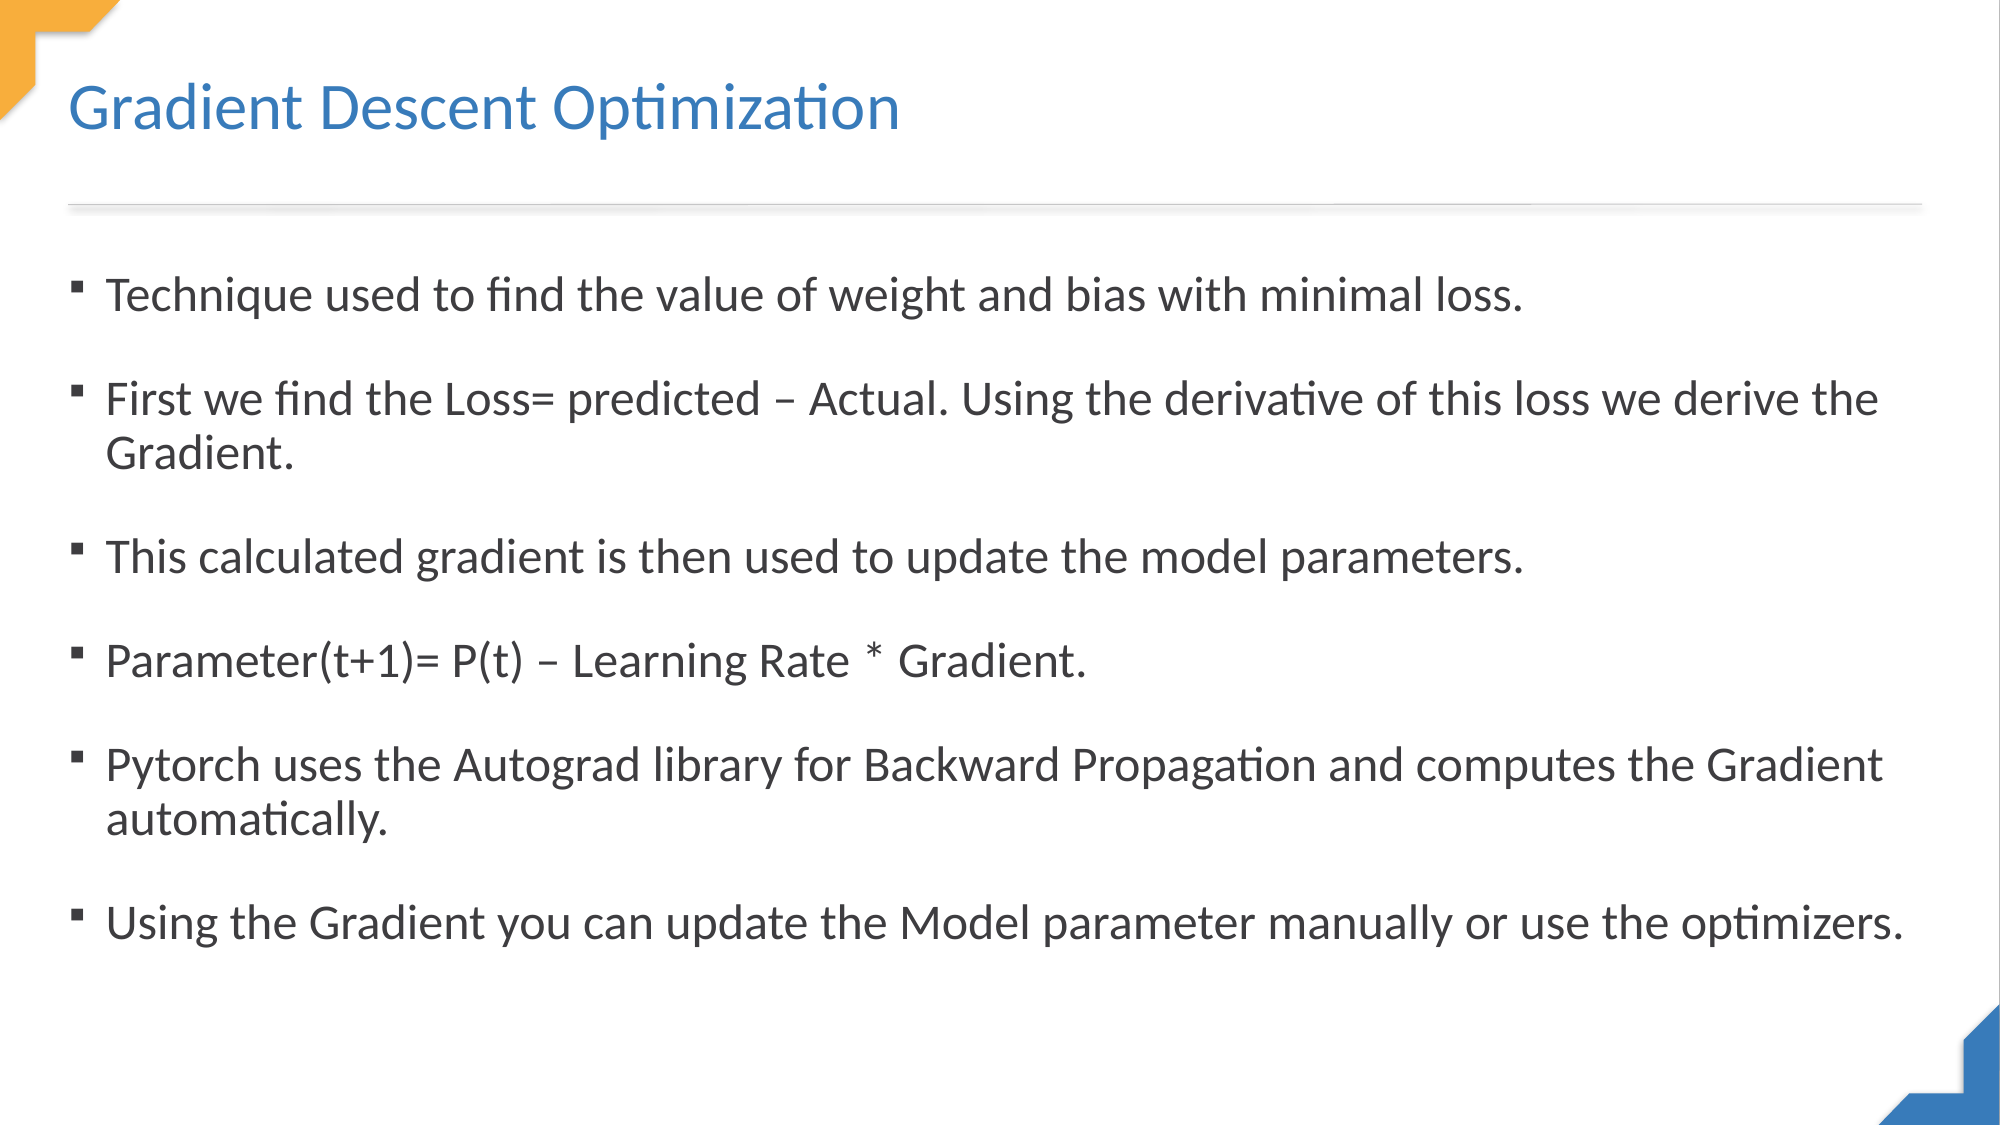

Gradient Descent Optimization
Technique used to find the value of weight and bias with minimal loss.
First we find the Loss= predicted – Actual. Using the derivative of this loss we derive the Gradient.
This calculated gradient is then used to update the model parameters.
Parameter(t+1)= P(t) – Learning Rate * Gradient.
Pytorch uses the Autograd library for Backward Propagation and computes the Gradient automatically.
Using the Gradient you can update the Model parameter manually or use the optimizers.